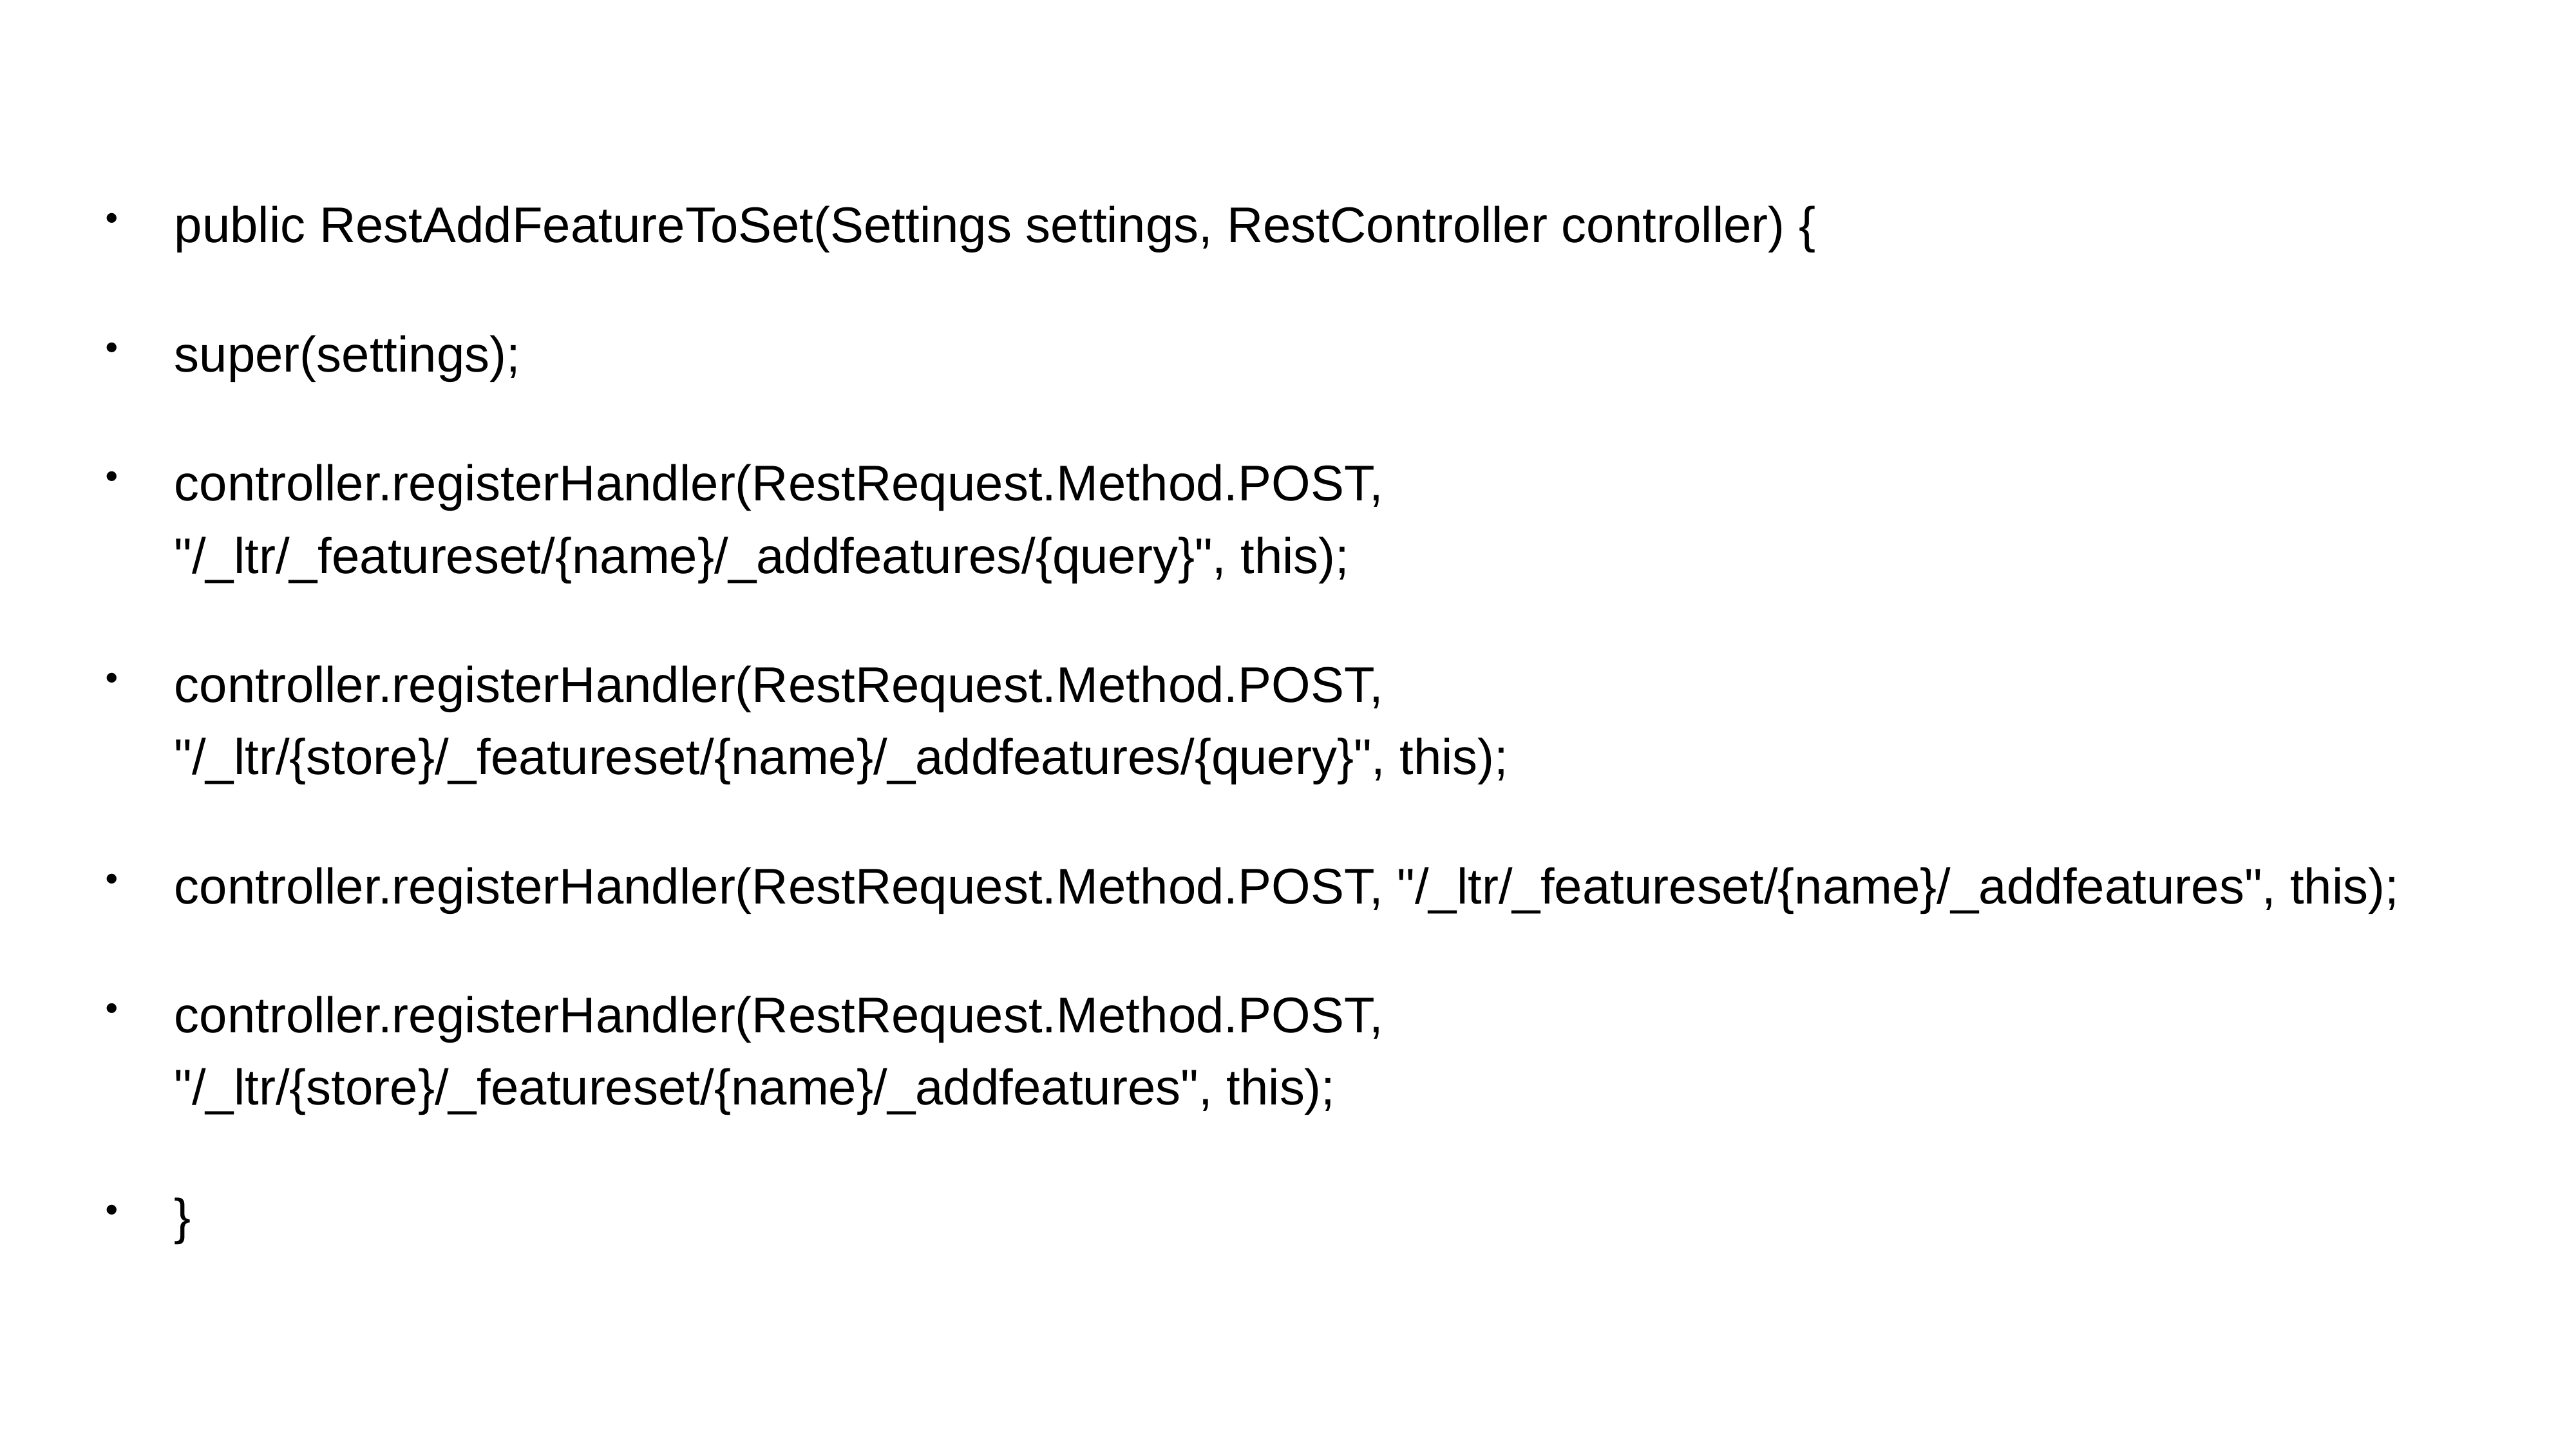

public RestAddFeatureToSet(Settings settings, RestController controller) {
super(settings);
controller.registerHandler(RestRequest.Method.POST, "/_ltr/_featureset/{name}/_addfeatures/{query}", this);
controller.registerHandler(RestRequest.Method.POST, "/_ltr/{store}/_featureset/{name}/_addfeatures/{query}", this);
controller.registerHandler(RestRequest.Method.POST, "/_ltr/_featureset/{name}/_addfeatures", this);
controller.registerHandler(RestRequest.Method.POST, "/_ltr/{store}/_featureset/{name}/_addfeatures", this);
}